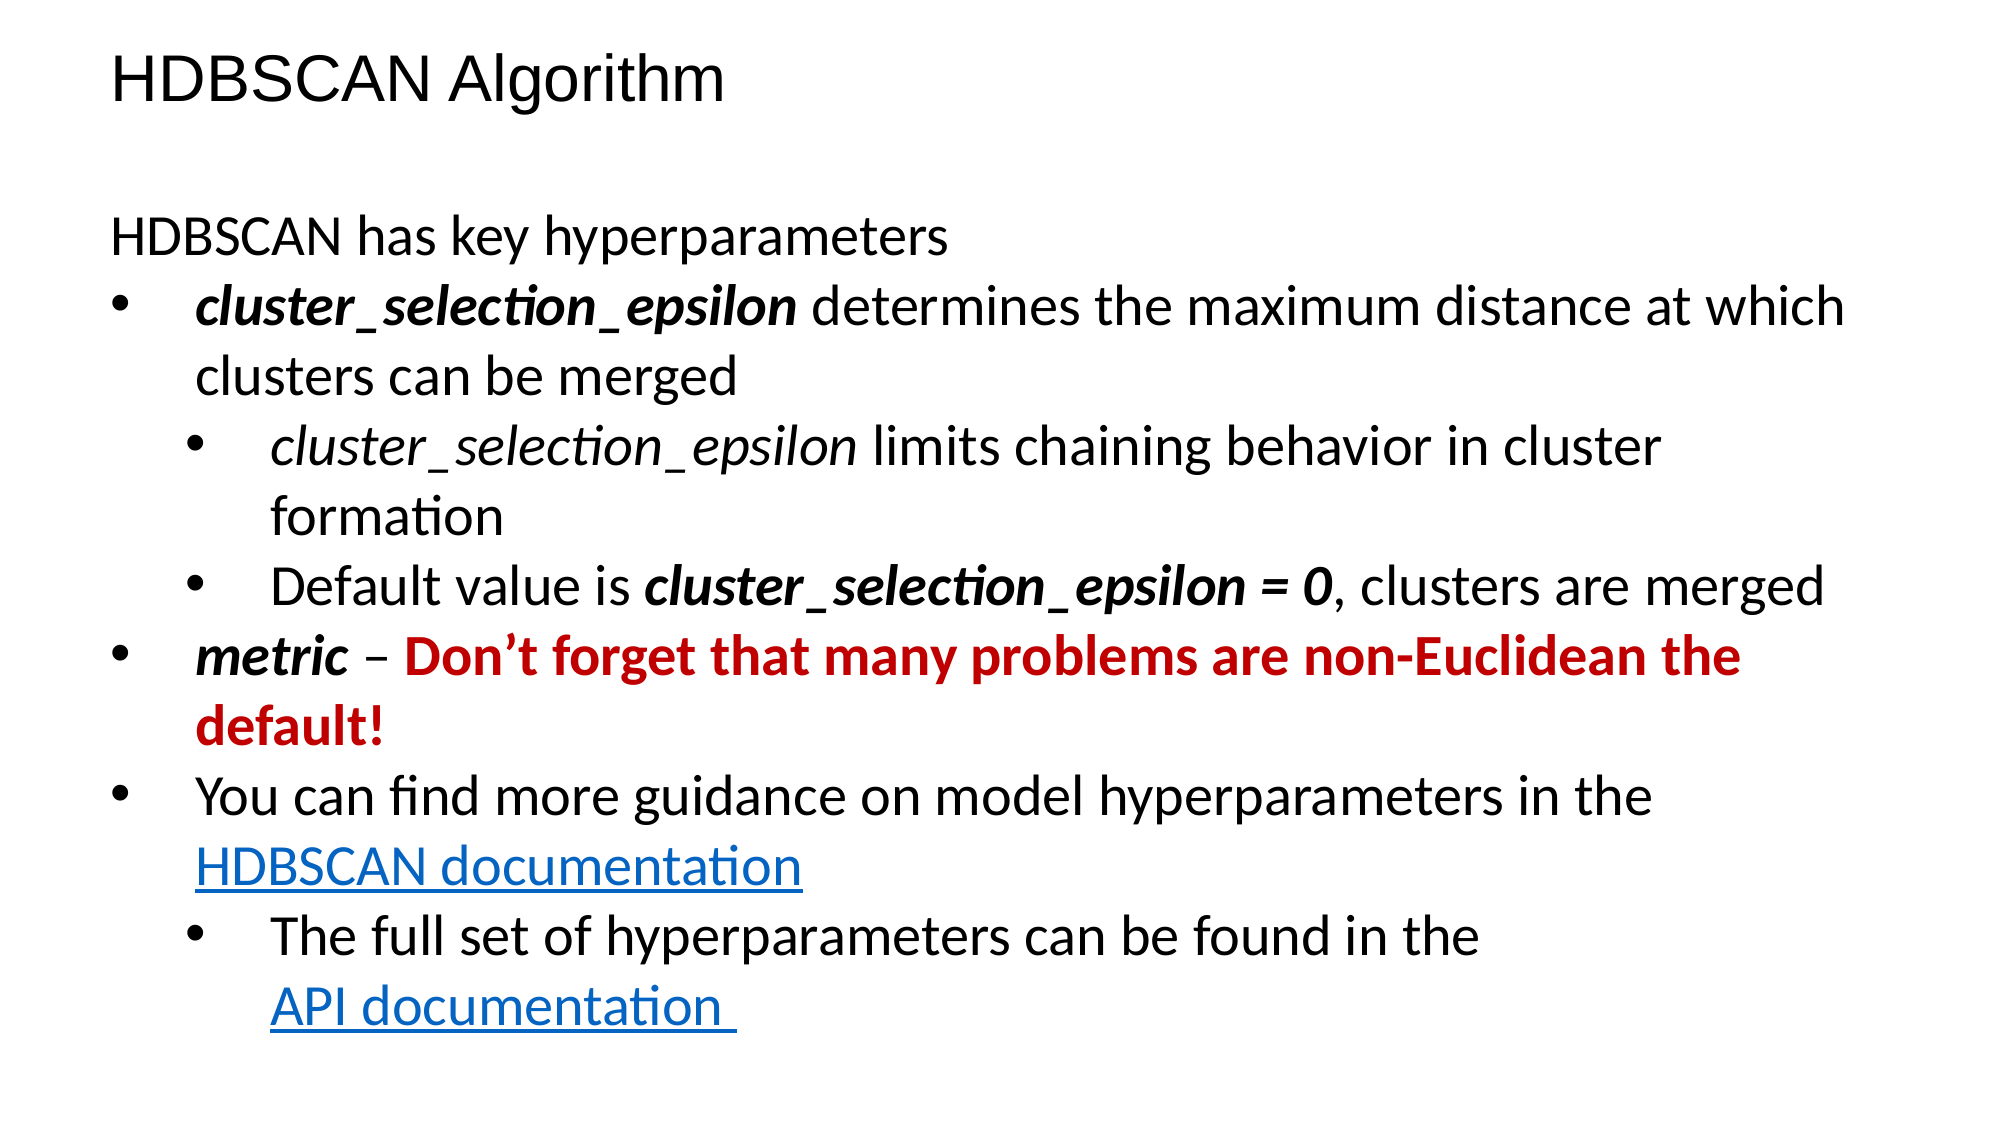

# HDBSCAN Algorithm
HDBSCAN has key hyperparameters
cluster_selection_epsilon determines the maximum distance at which clusters can be merged
cluster_selection_epsilon limits chaining behavior in cluster formation
Default value is cluster_selection_epsilon = 0, clusters are merged
metric – Don’t forget that many problems are non-Euclidean the default!
You can find more guidance on model hyperparameters in the HDBSCAN documentation
The full set of hyperparameters can be found in the API documentation